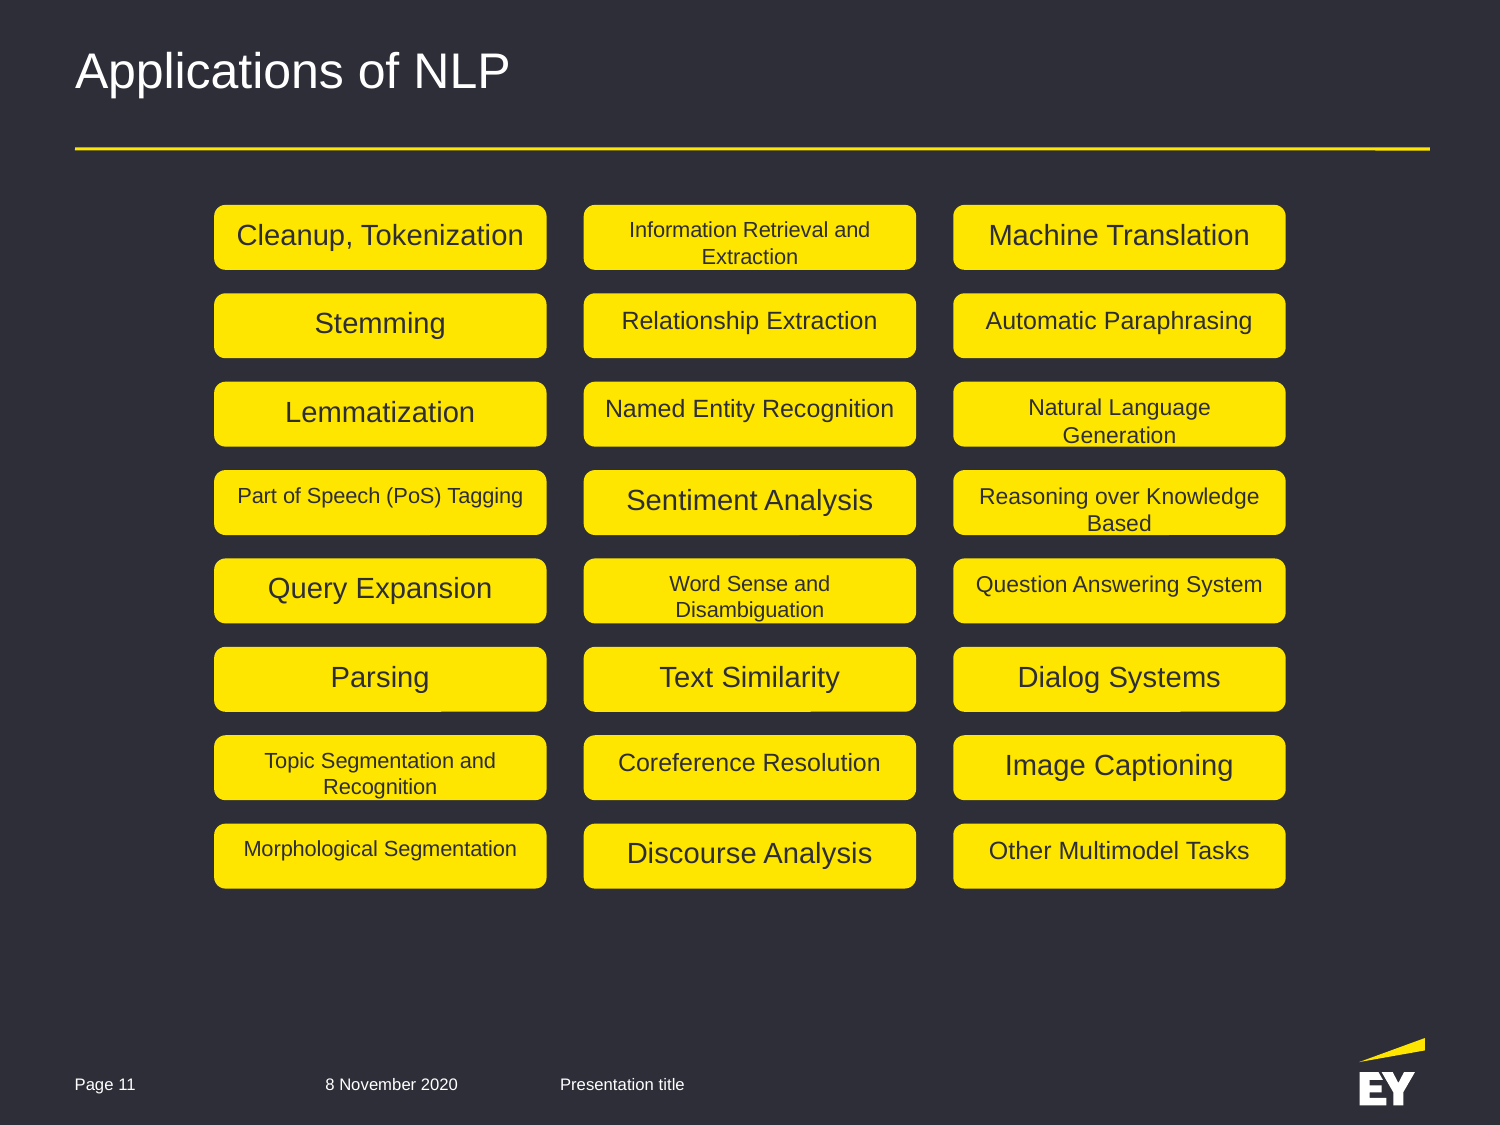

# Applications of NLP
Cleanup, Tokenization
Information Retrieval and Extraction
Machine Translation
Stemming
Relationship Extraction
Automatic Paraphrasing
Lemmatization
Named Entity Recognition
Natural Language Generation
Part of Speech (PoS) Tagging
Sentiment Analysis
Reasoning over Knowledge Based
Query Expansion
Word Sense and Disambiguation
Question Answering System
Parsing
Text Similarity
Dialog Systems
Topic Segmentation and Recognition
Coreference Resolution
Image Captioning
Morphological Segmentation
Discourse Analysis
Other Multimodel Tasks